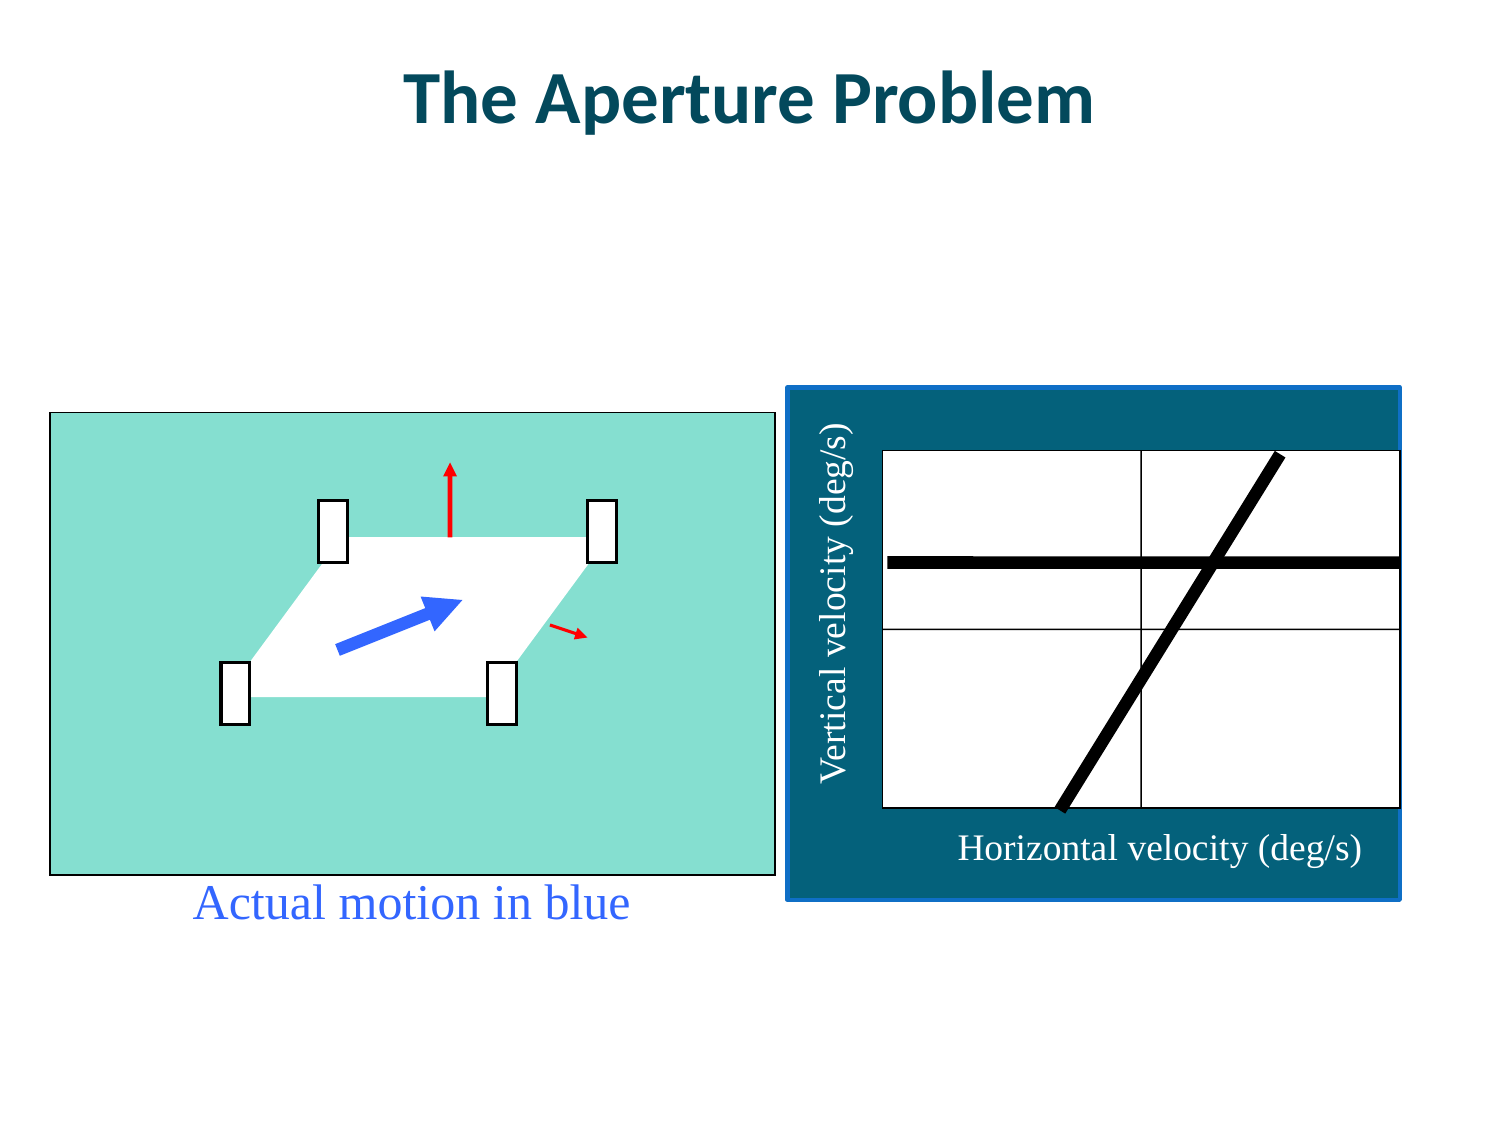

# The Aperture Problem

Vertical velocity (deg/s)

Horizontal velocity (deg/s)
Actual motion in blue